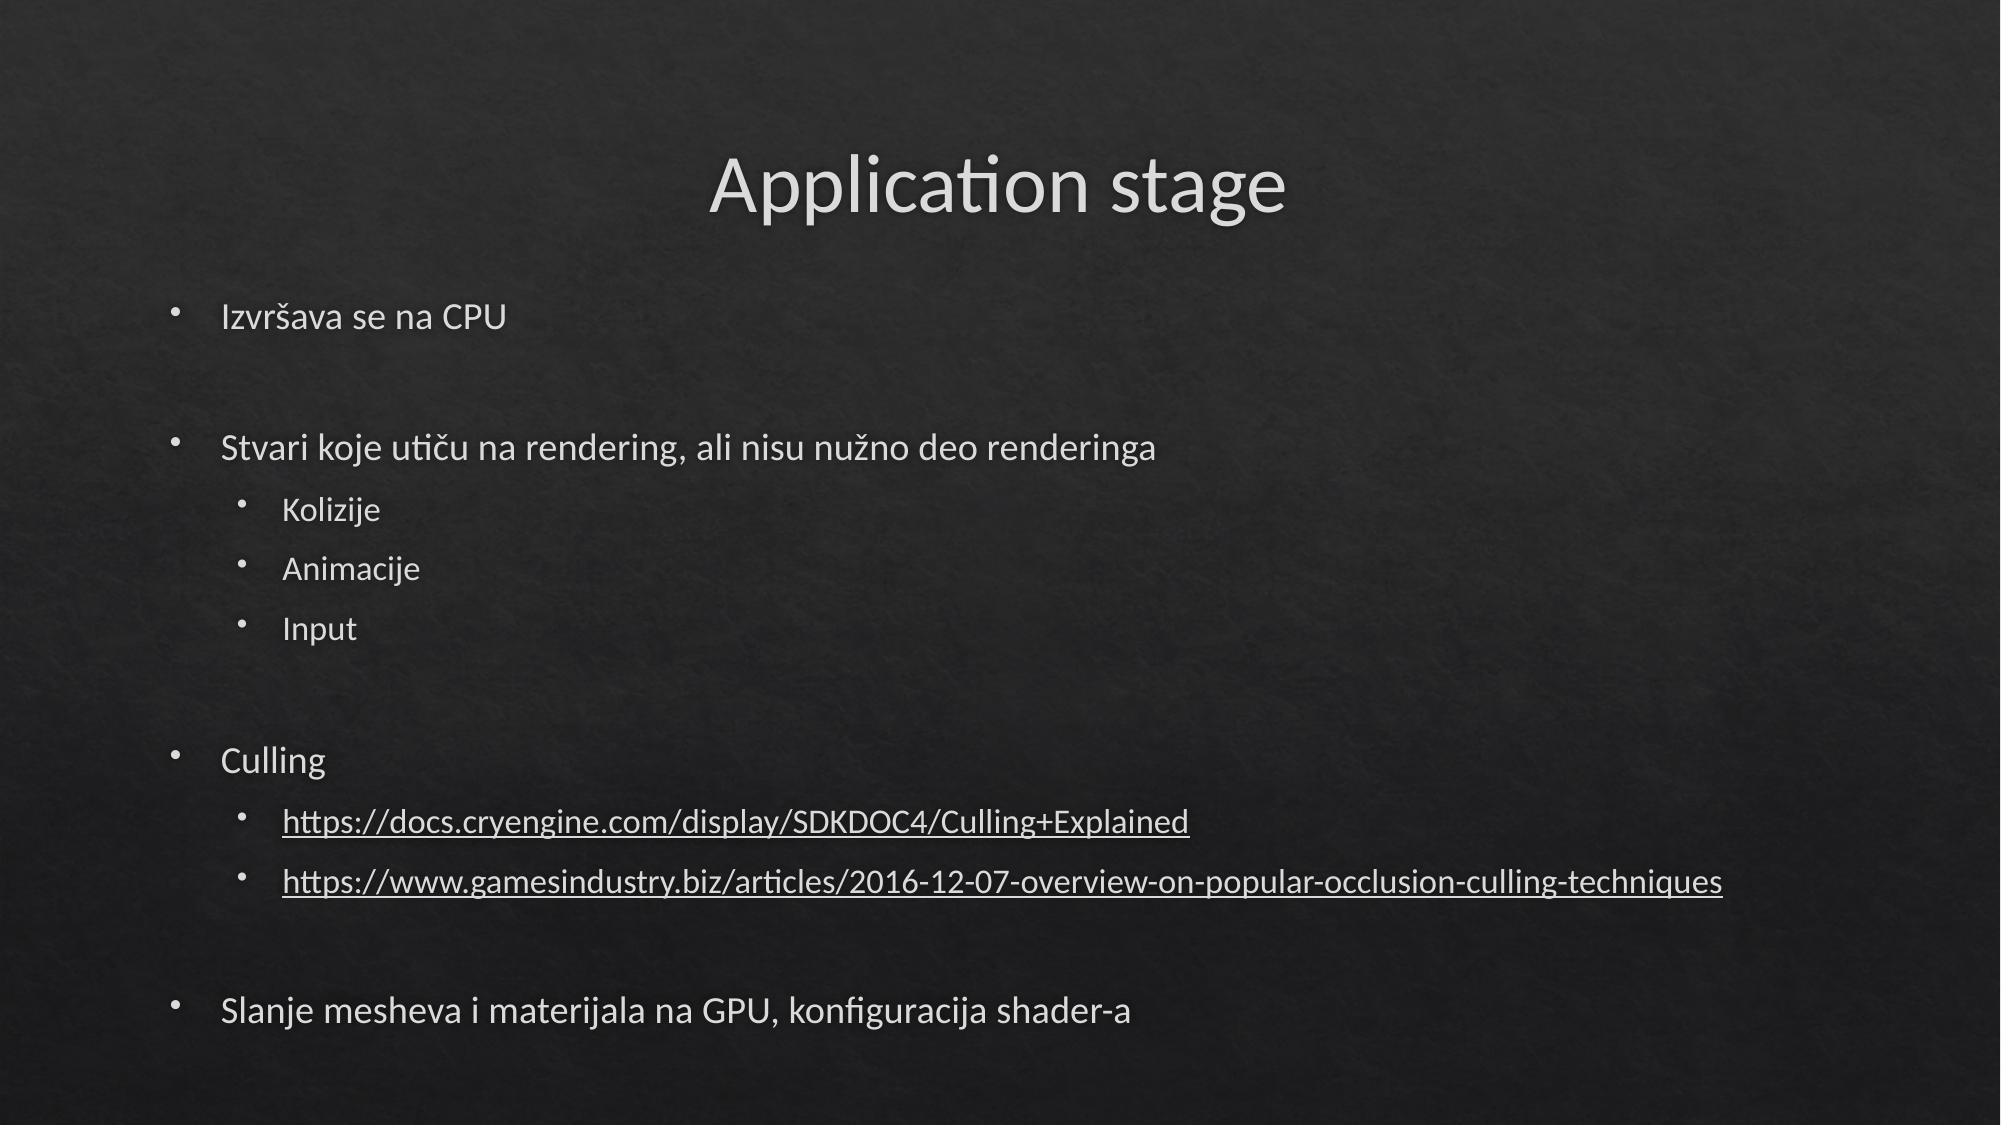

# Application stage
Izvršava se na CPU

Stvari koje utiču na rendering, ali nisu nužno deo renderinga
Kolizije
Animacije
Input

Culling
https://docs.cryengine.com/display/SDKDOC4/Culling+Explained
https://www.gamesindustry.biz/articles/2016-12-07-overview-on-popular-occlusion-culling-techniques

Slanje mesheva i materijala na GPU, konfiguracija shader-a